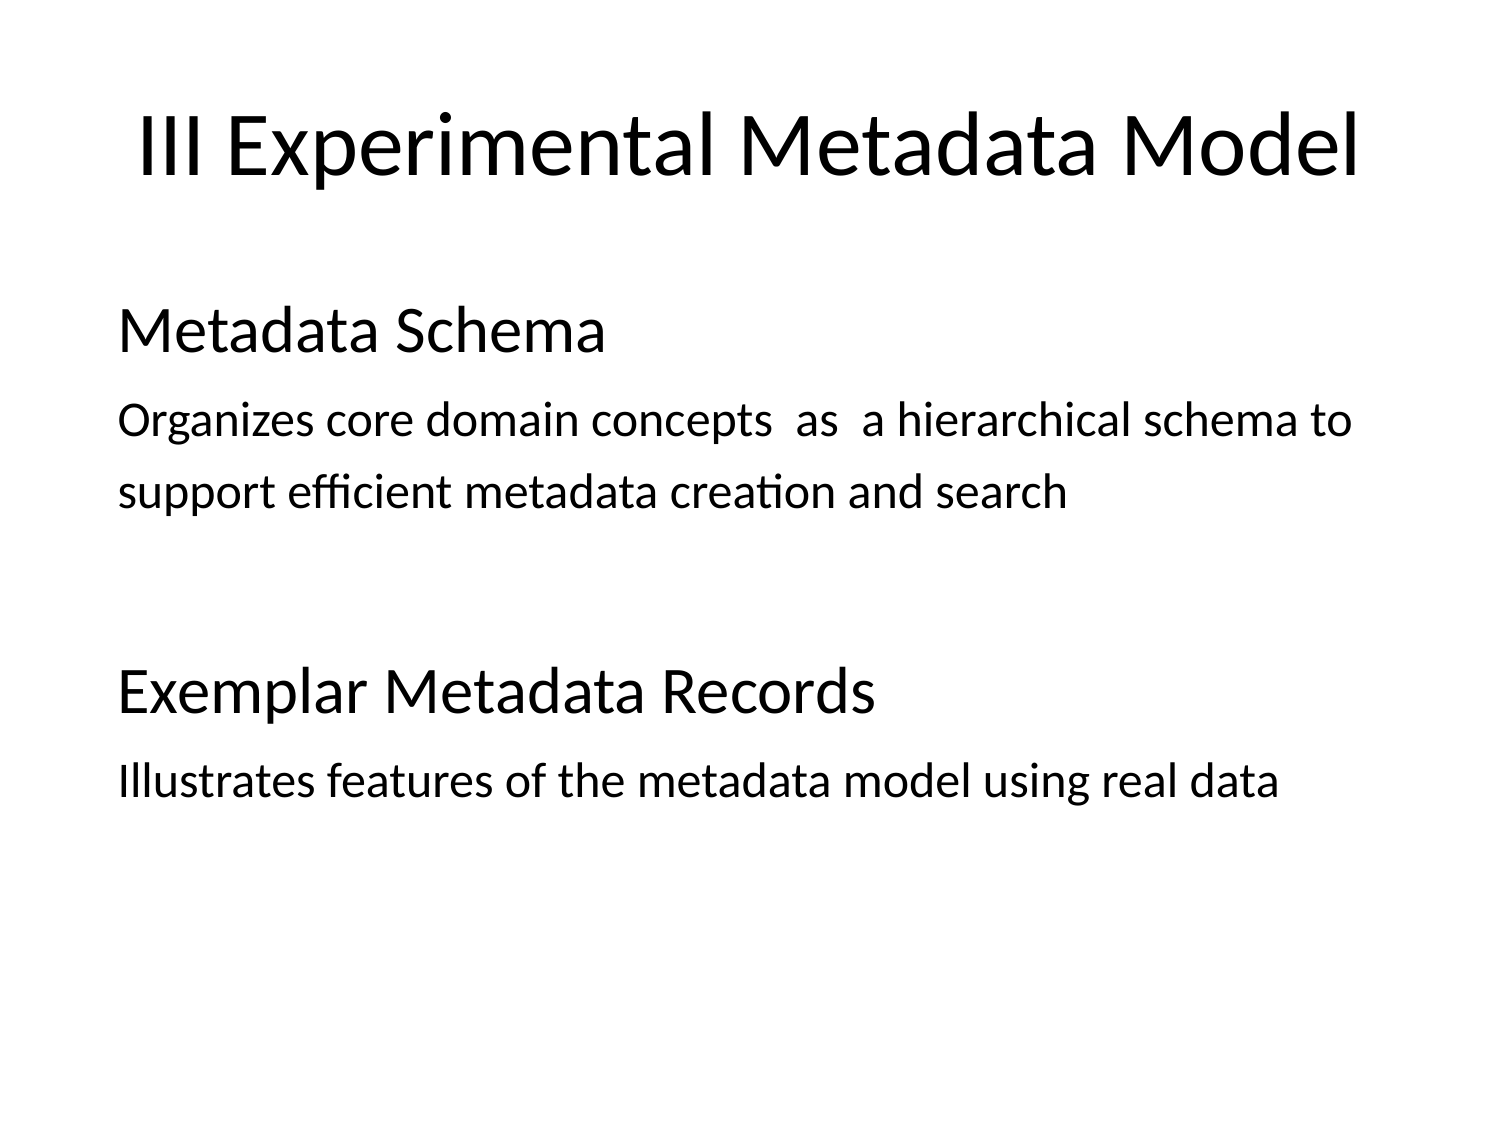

# III Experimental Metadata Model
Metadata Schema
Organizes core domain concepts  as  a hierarchical schema to support efficient metadata creation and search

Exemplar Metadata Records
Illustrates features of the metadata model using real data